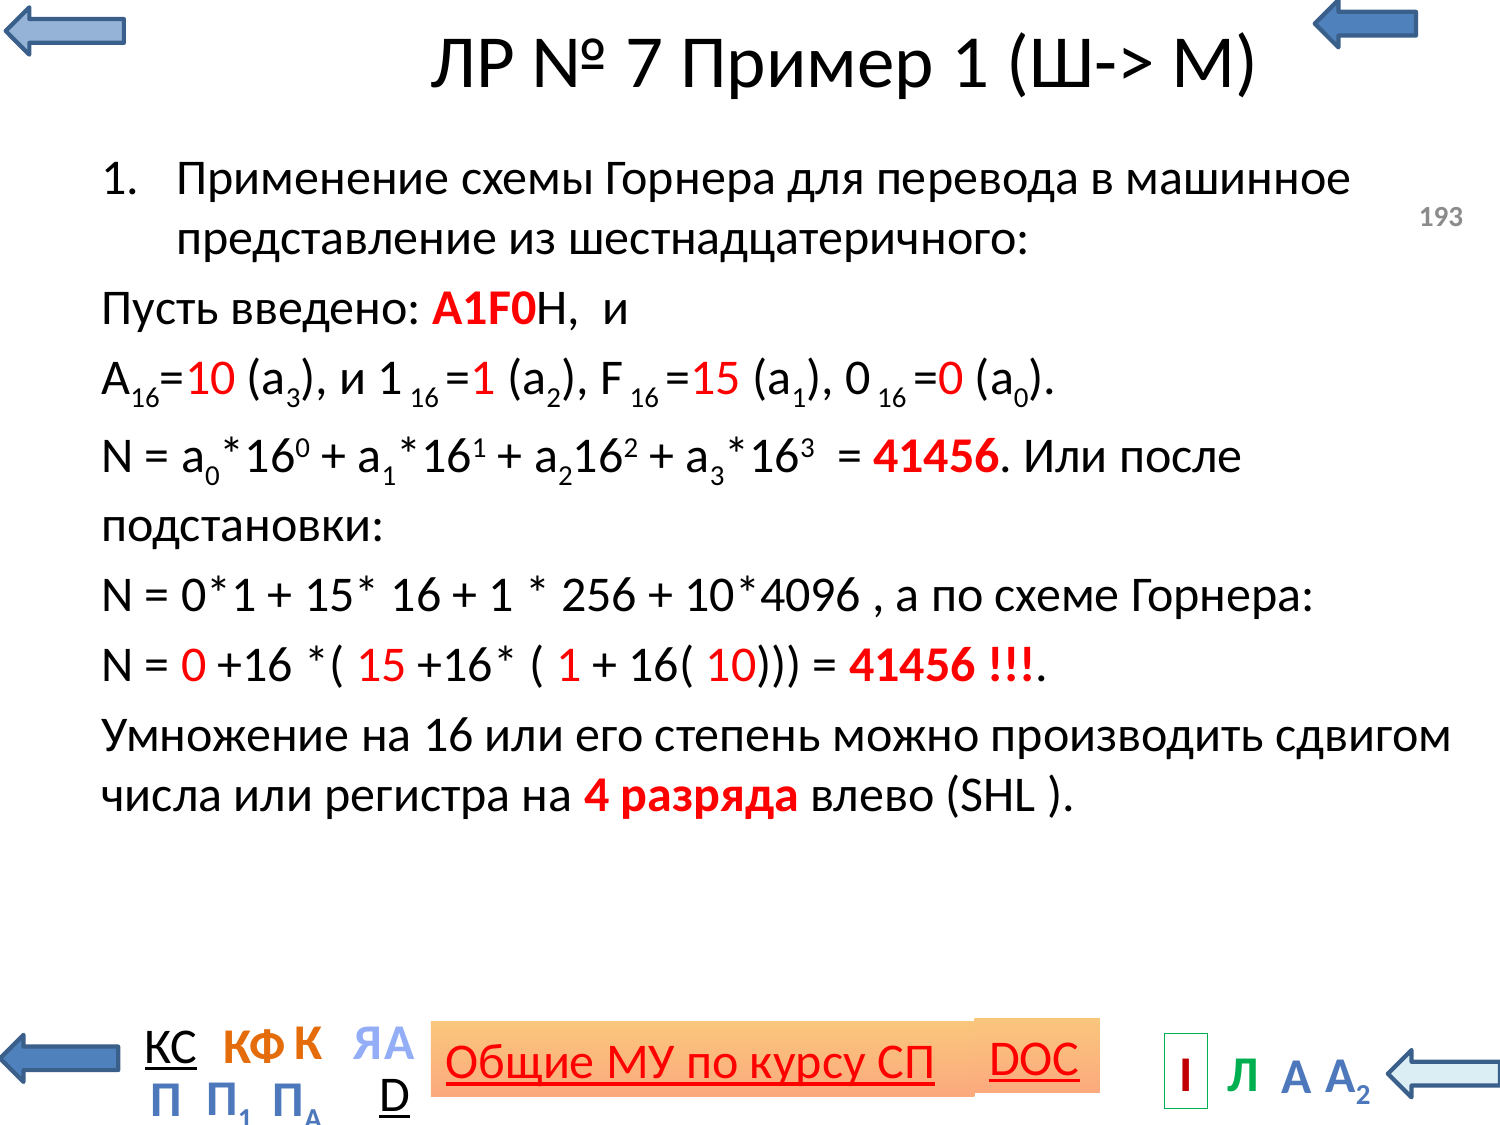

# ЛР № 7 Пример 1 (Ш-> М)
Применение схемы Горнера для перевода в машинное представление из шестнадцатеричного:
Пусть введено: A1F0H,  и
A16=10 (a3), и 1 16 =1 (a2), F 16 =15 (a1), 0 16 =0 (a0).
N = a0*160 + a1*161 + a2162 + a3*163  = 41456. Или после подстановки:
N = 0*1 + 15* 16 + 1 * 256 + 10*4096 , а по схеме Горнера:
N = 0 +16 *( 15 +16* ( 1 + 16( 10))) = 41456 !!!.
Умножение на 16 или его степень можно производить сдвигом числа или регистра на 4 разряда влево (SHL ).
193